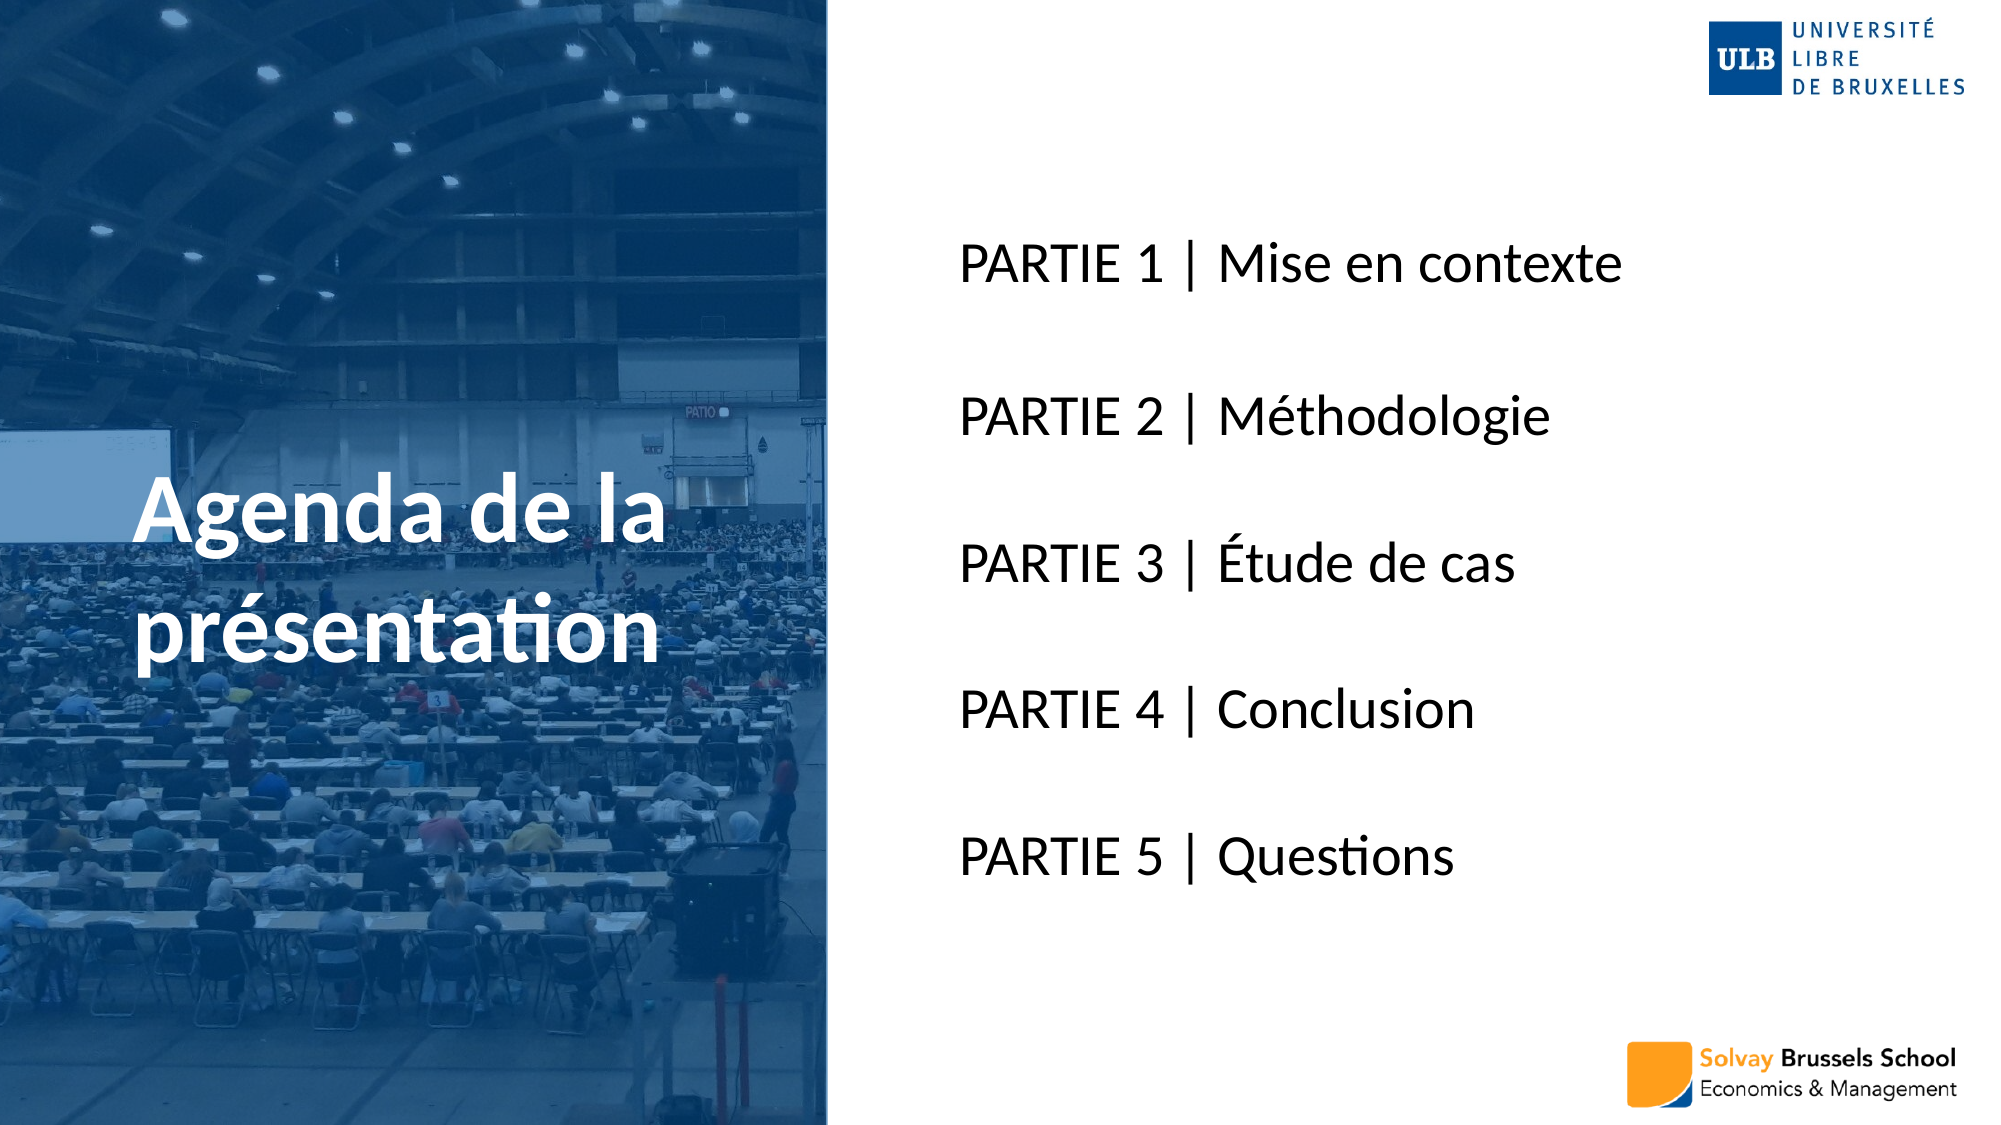

Agenda de la
présentation
PARTIE 1 | Mise en contexte
PARTIE 2 | Méthodologie
PARTIE 3 | Étude de cas
PARTIE 4 | Conclusion
PARTIE 5 | Questions